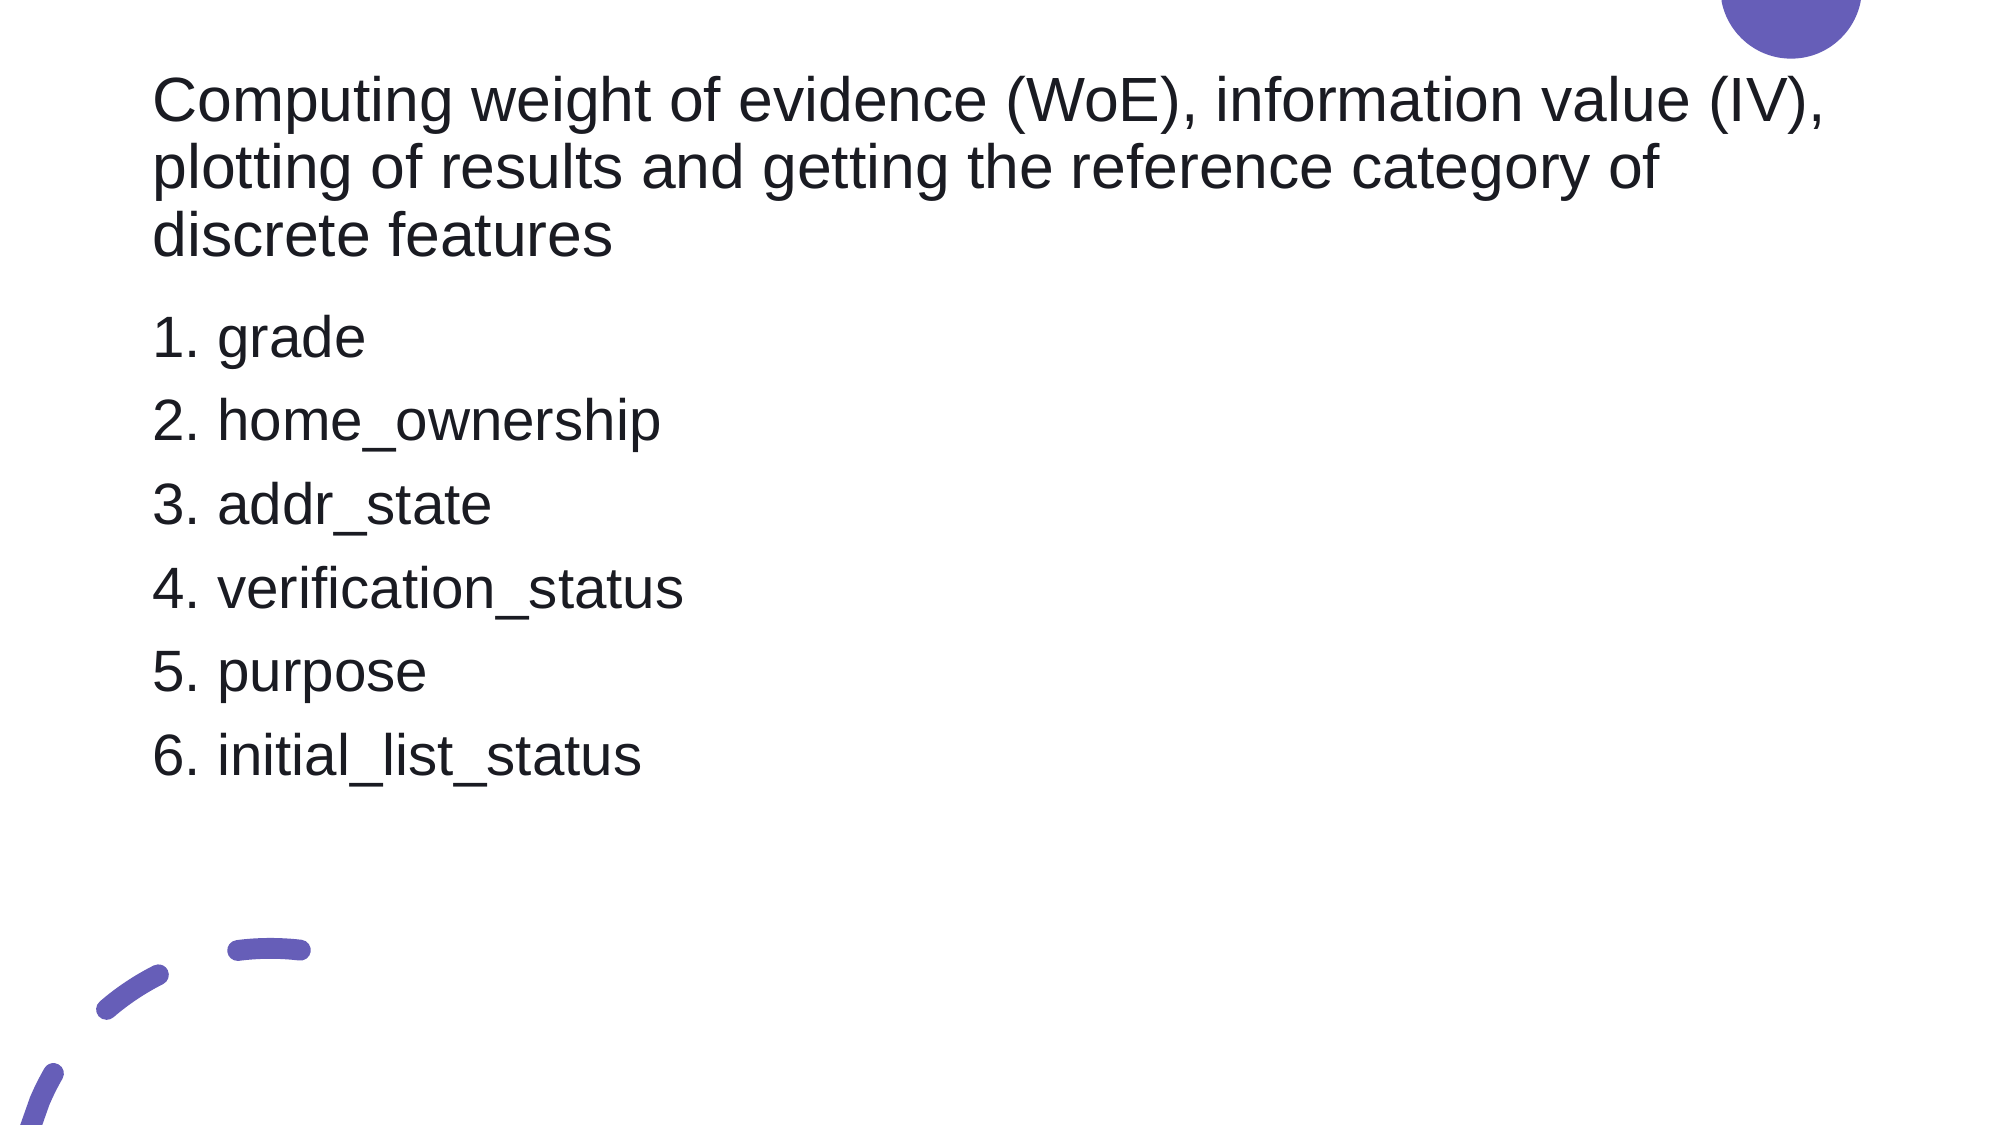

# Computing weight of evidence (WoE), information value (IV), plotting of results and getting the reference category of discrete features
1. grade
2. home_ownership
3. addr_state
4. verification_status
5. purpose
6. initial_list_status